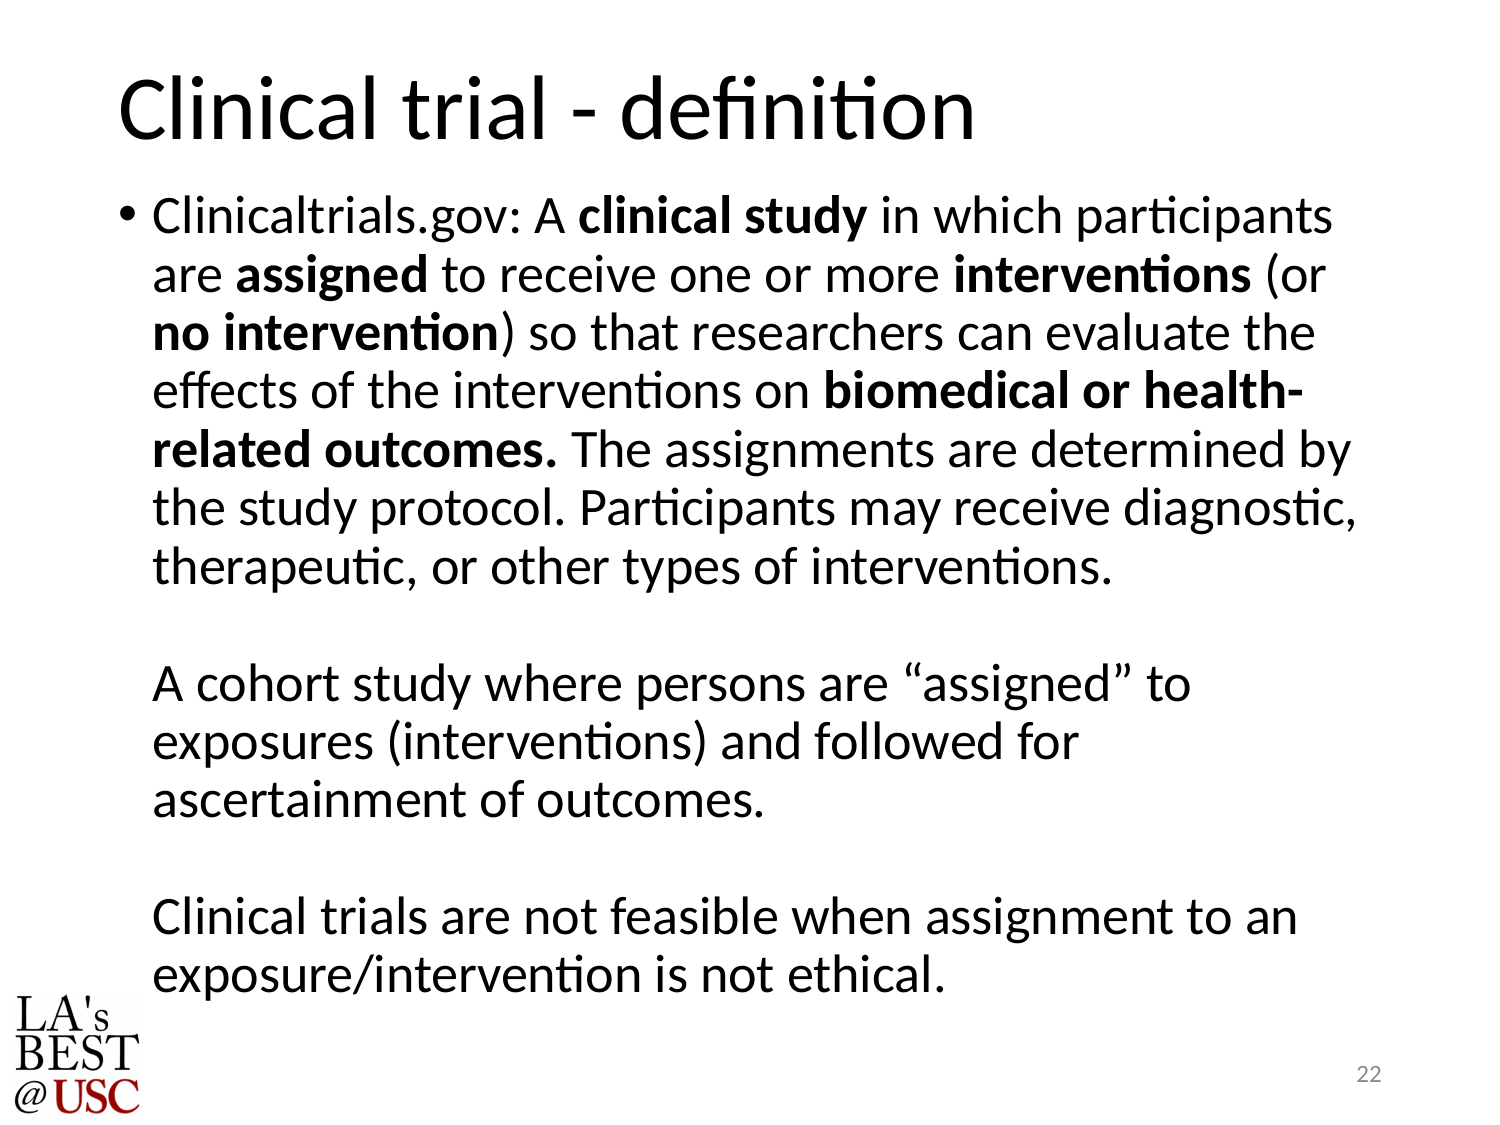

# Clinical trial - definition
Clinicaltrials.gov: A clinical study in which participants are assigned to receive one or more interventions (or no intervention) so that researchers can evaluate the effects of the interventions on biomedical or health-related outcomes. The assignments are determined by the study protocol. Participants may receive diagnostic, therapeutic, or other types of interventions.
A cohort study where persons are “assigned” to exposures (interventions) and followed for ascertainment of outcomes.
Clinical trials are not feasible when assignment to an exposure/intervention is not ethical.

22